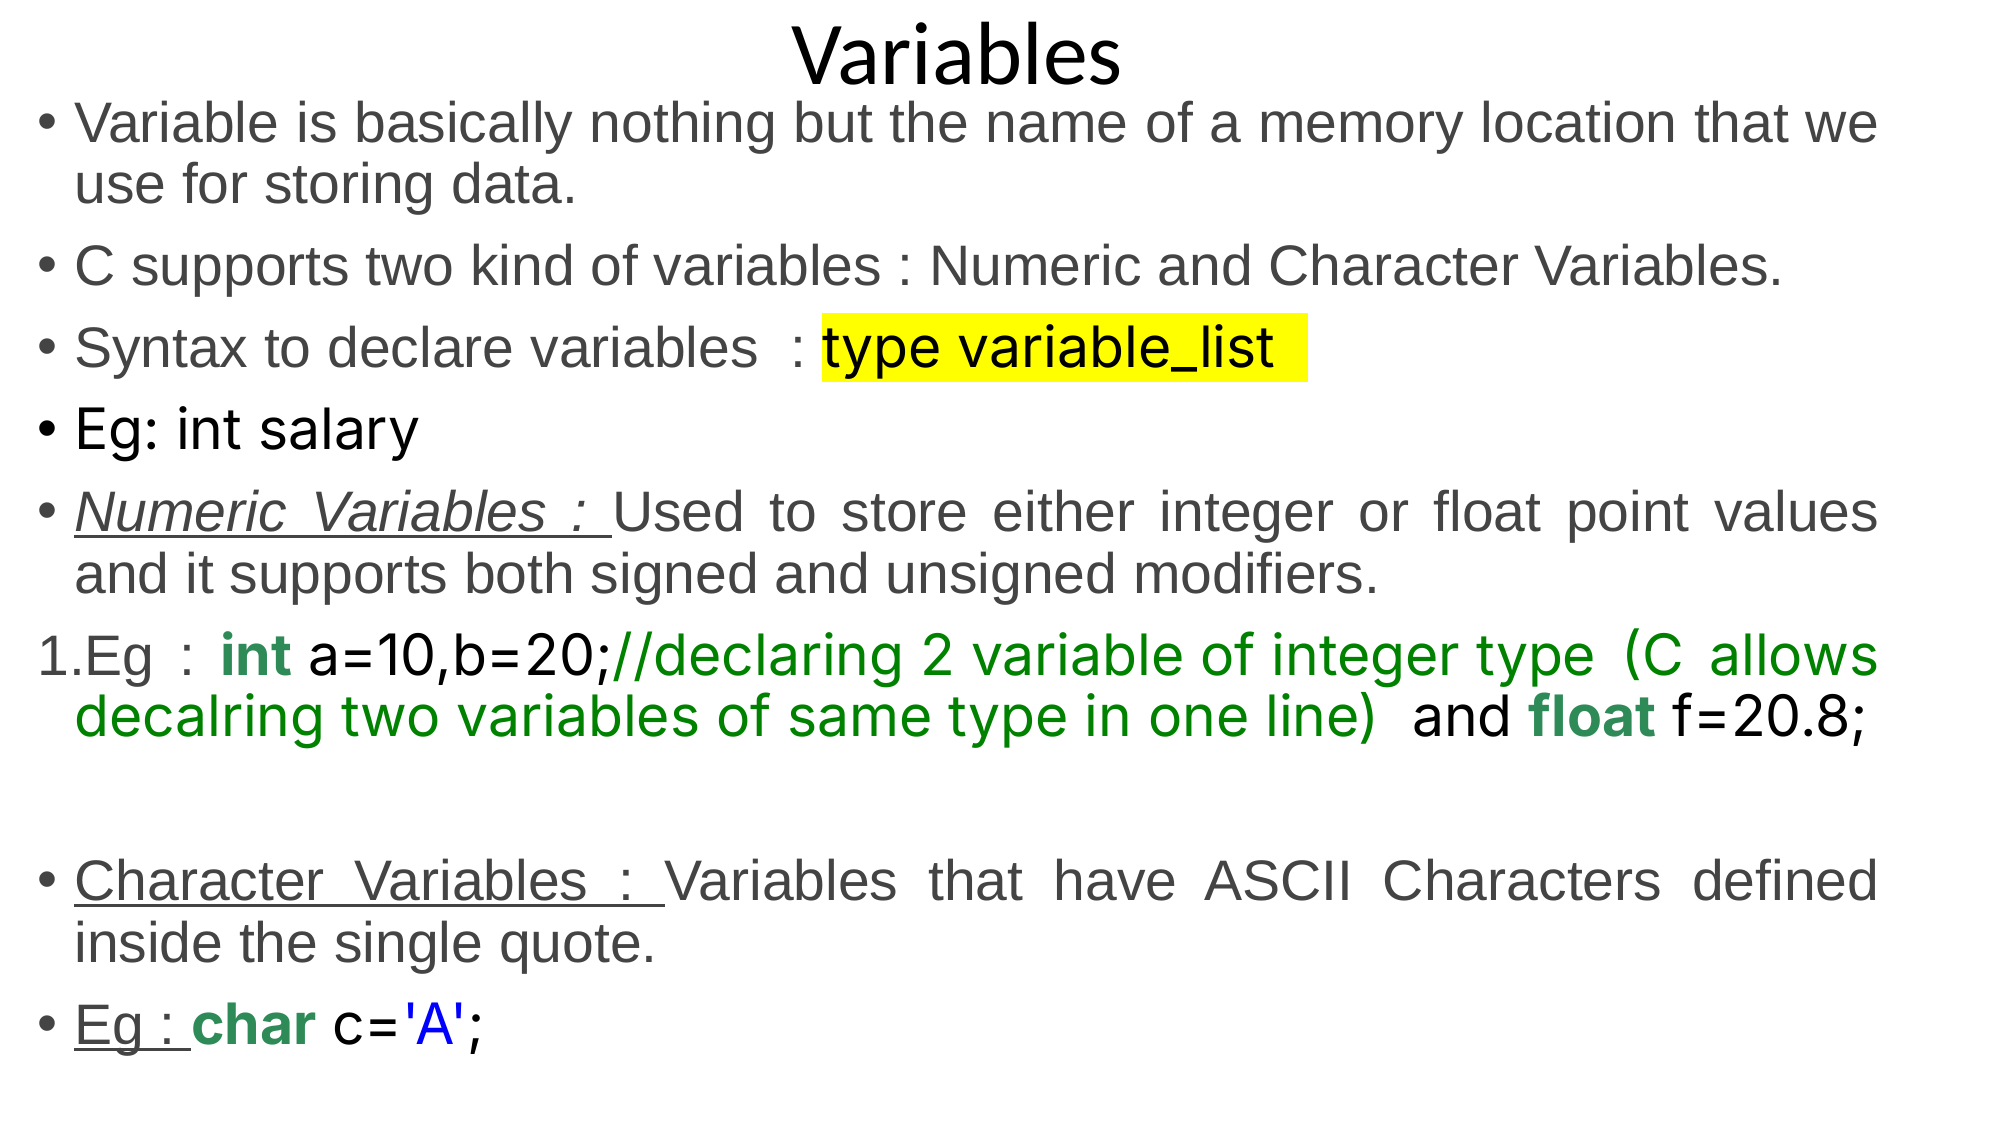

# Variables
Variable is basically nothing but the name of a memory location that we use for storing data.
C supports two kind of variables : Numeric and Character Variables.
Syntax to declare variables  : type variable_list
Eg: int salary
Numeric Variables : Used to store either integer or float point values and it supports both signed and unsigned modifiers.
Eg : int a=10,b=20;//declaring 2 variable of integer type (C allows decalring two variables of same type in one line)  and float f=20.8;

Character Variables : Variables that have ASCII Characters defined inside the single quote.
Eg : char c='A';